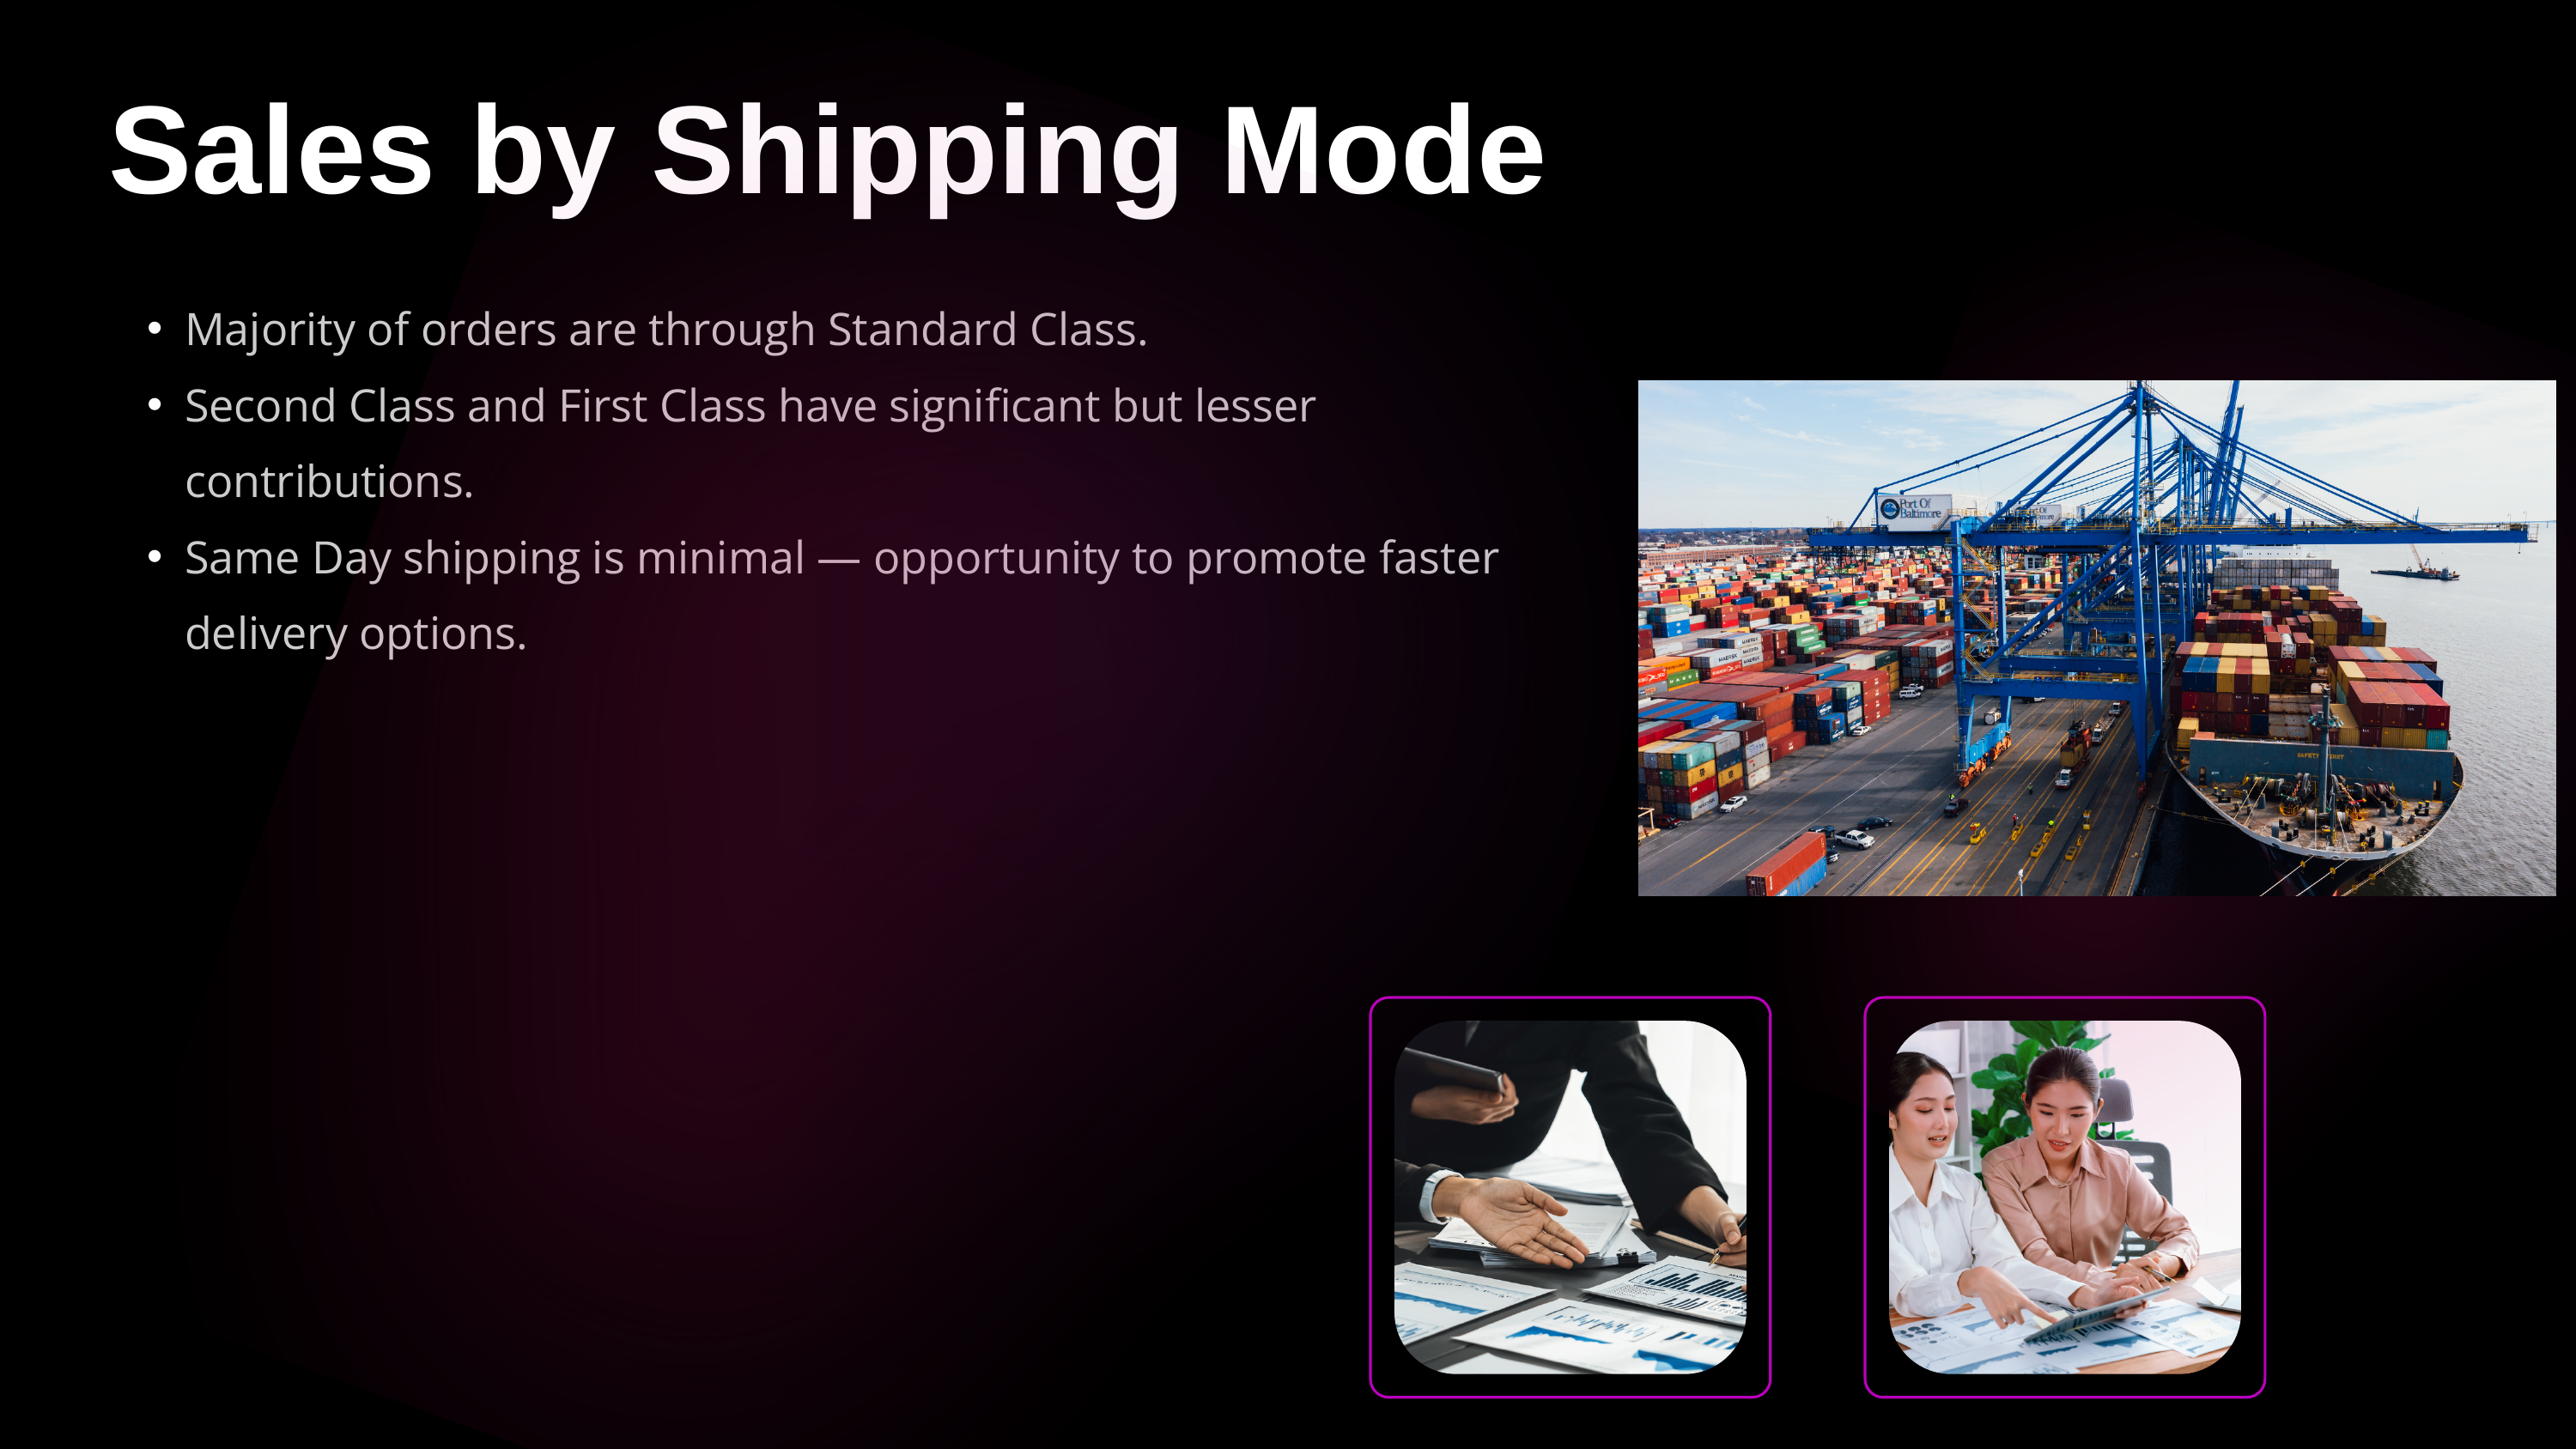

Sales by Shipping Mode

Majority of orders are through Standard Class.
Second Class and First Class have significant but lesser contributions.
Same Day shipping is minimal — opportunity to promote faster delivery options.